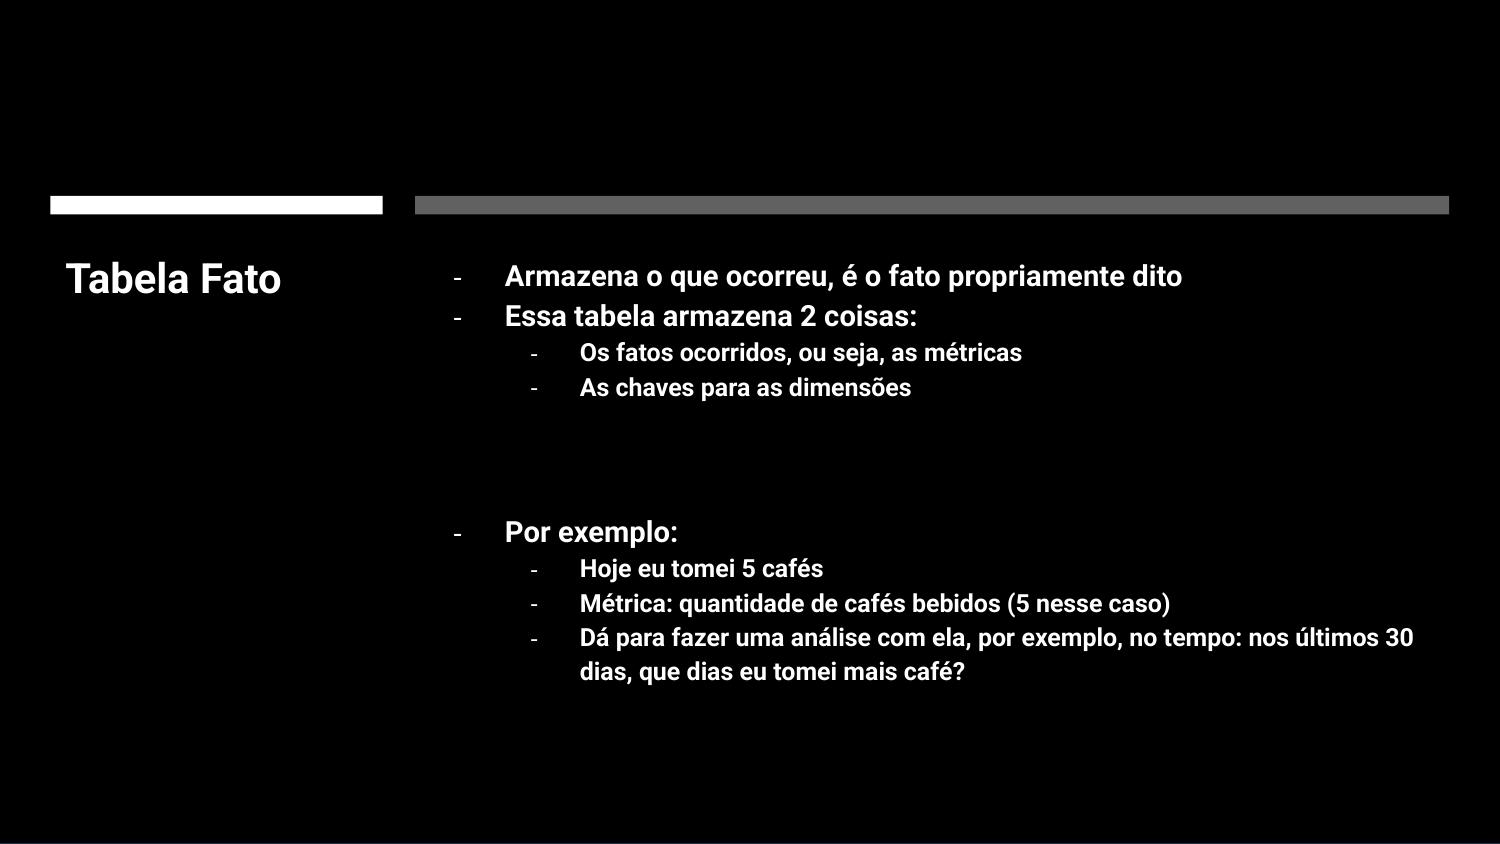

# Tabela Fato
Armazena o que ocorreu, é o fato propriamente dito
Essa tabela armazena 2 coisas:
Os fatos ocorridos, ou seja, as métricas
As chaves para as dimensões

Por exemplo:
Hoje eu tomei 5 cafés
Métrica: quantidade de cafés bebidos (5 nesse caso)
Dá para fazer uma análise com ela, por exemplo, no tempo: nos últimos 30 dias, que dias eu tomei mais café?